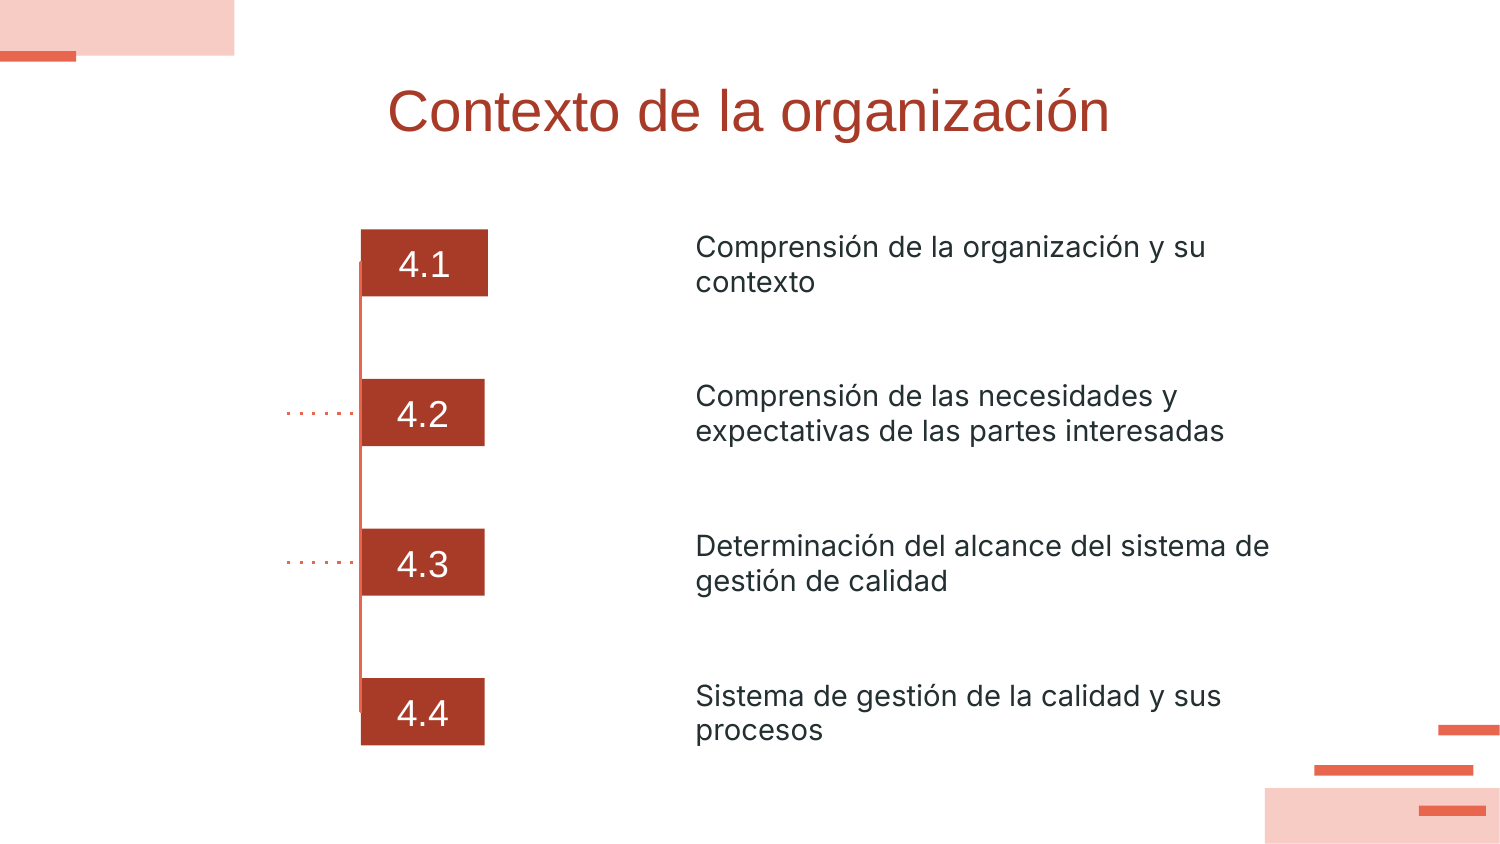

# Contexto de la organización
Comprensión de la organización y su contexto
4.1
Comprensión de las necesidades y expectativas de las partes interesadas
4.2
Determinación del alcance del sistema de gestión de calidad
4.3
Sistema de gestión de la calidad y sus procesos
4.4